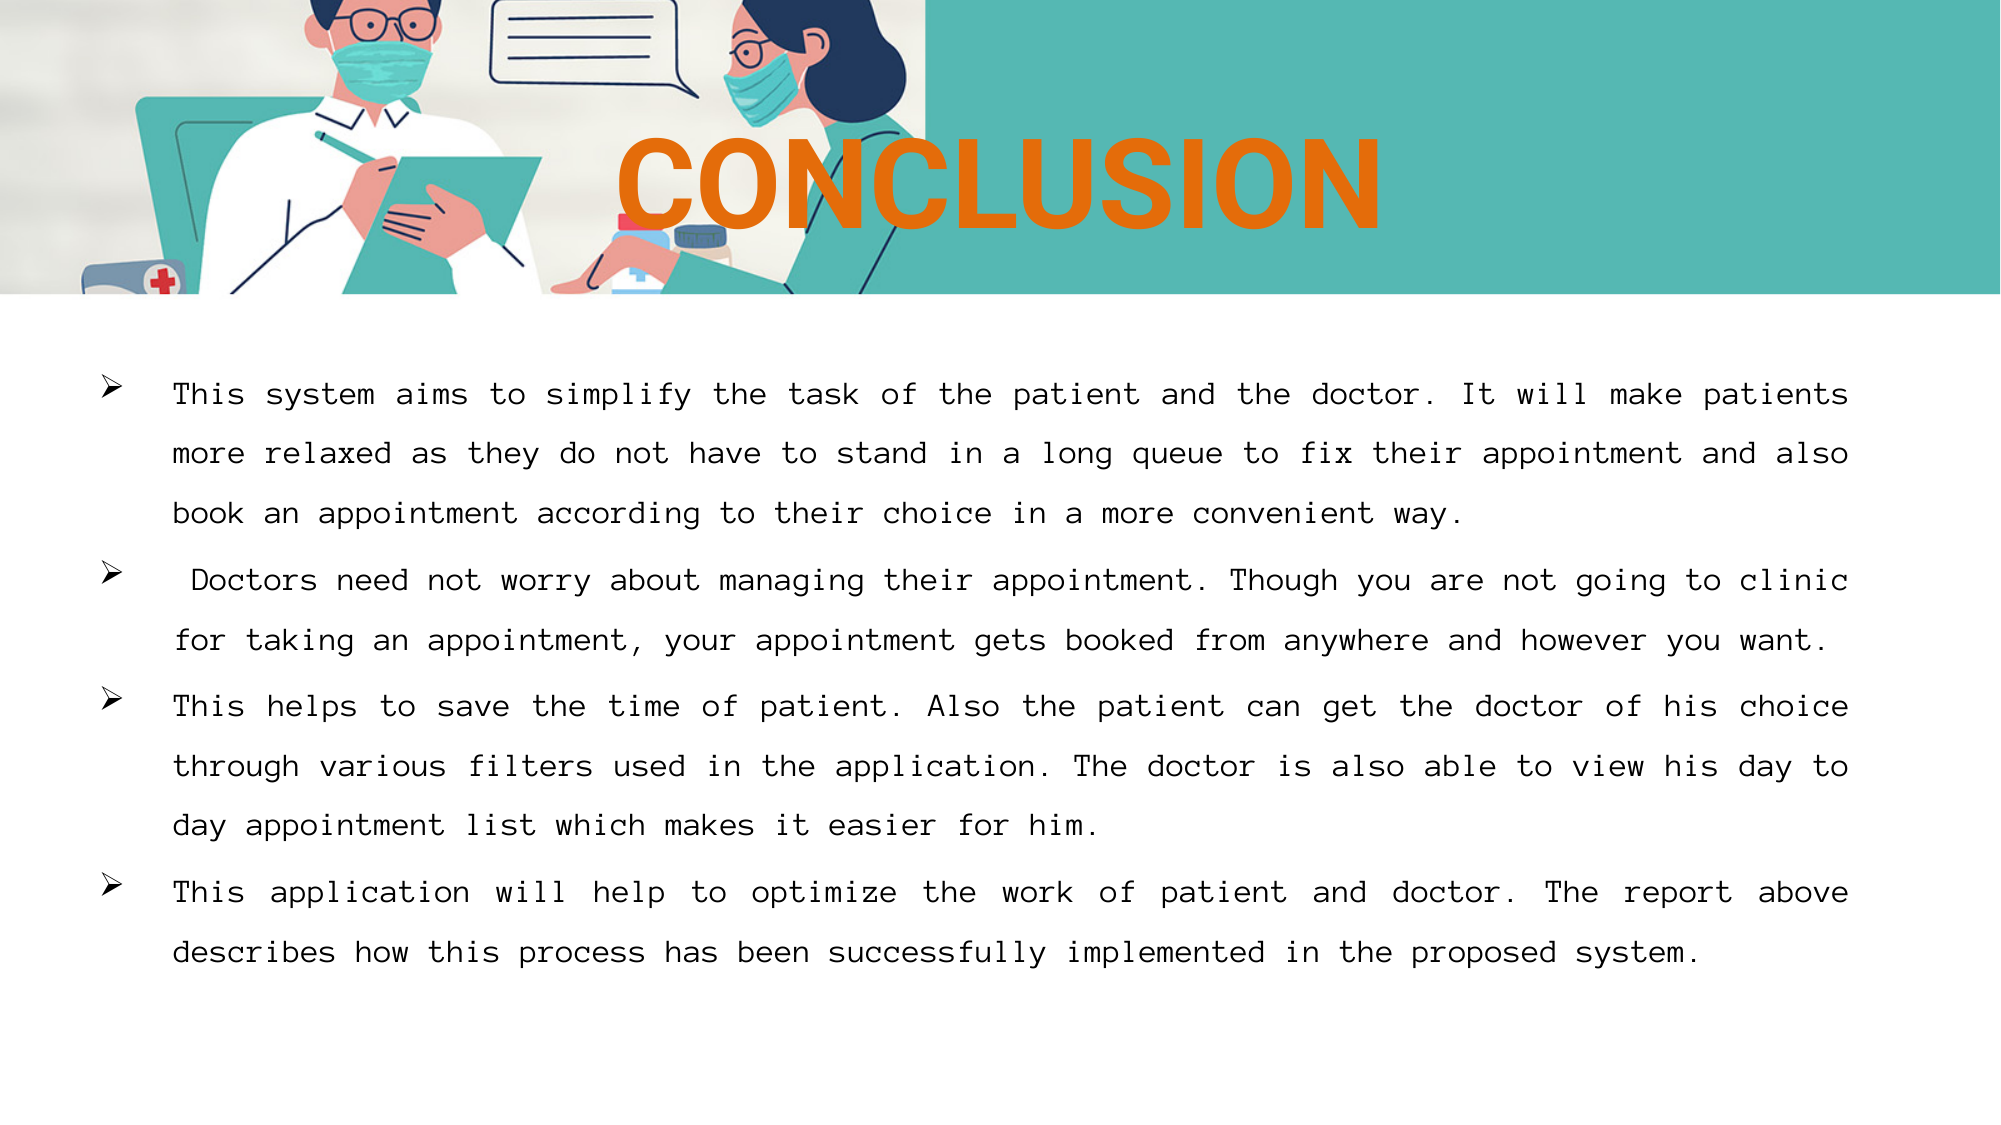

# CONCLUSION
This system aims to simplify the task of the patient and the doctor. It will make patients more relaxed as they do not have to stand in a long queue to fix their appointment and also book an appointment according to their choice in a more convenient way.
 Doctors need not worry about managing their appointment. Though you are not going to clinic for taking an appointment, your appointment gets booked from anywhere and however you want.
This helps to save the time of patient. Also the patient can get the doctor of his choice through various filters used in the application. The doctor is also able to view his day to day appointment list which makes it easier for him.
This application will help to optimize the work of patient and doctor. The report above describes how this process has been successfully implemented in the proposed system.